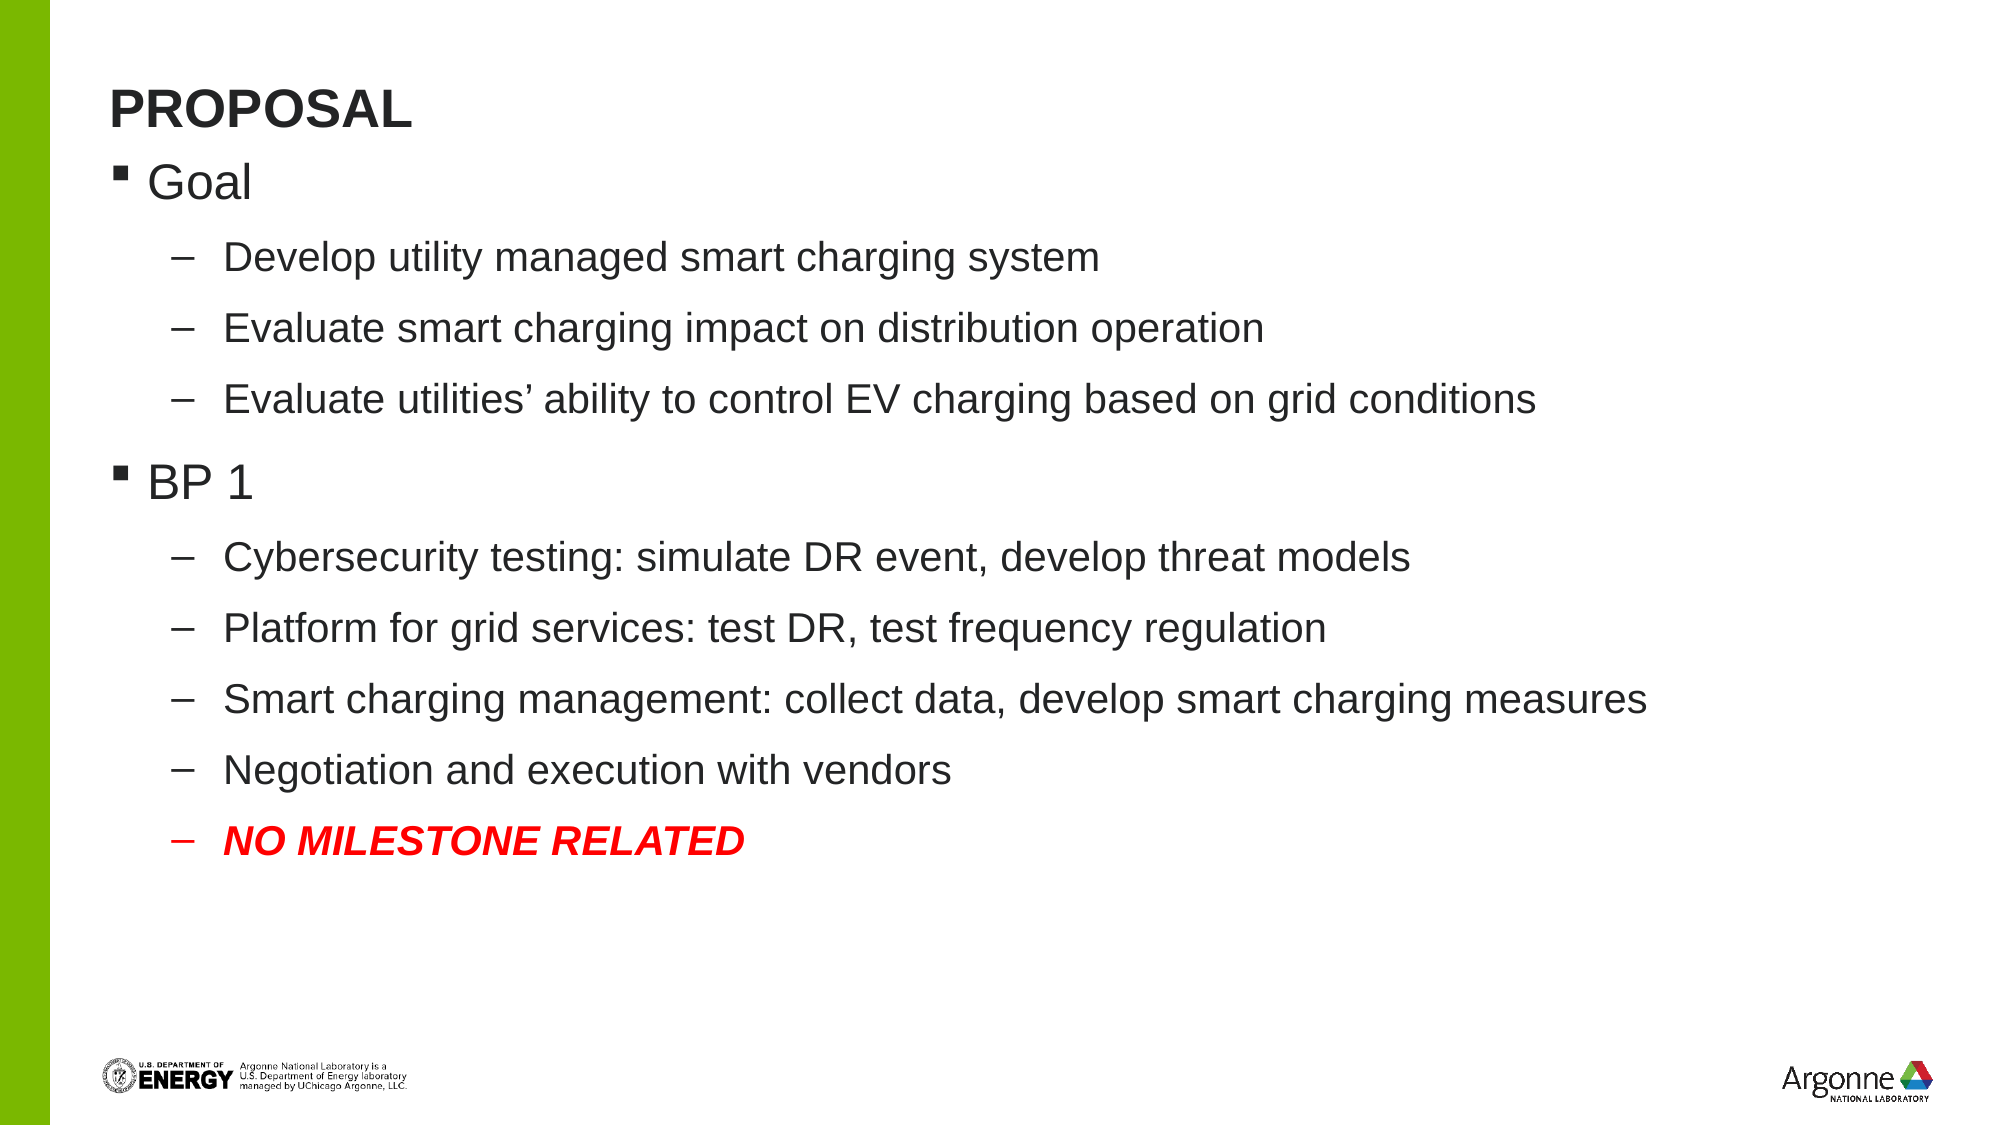

# Proposal
Goal
Develop utility managed smart charging system
Evaluate smart charging impact on distribution operation
Evaluate utilities’ ability to control EV charging based on grid conditions
BP 1
Cybersecurity testing: simulate DR event, develop threat models
Platform for grid services: test DR, test frequency regulation
Smart charging management: collect data, develop smart charging measures
Negotiation and execution with vendors
NO MILESTONE RELATED